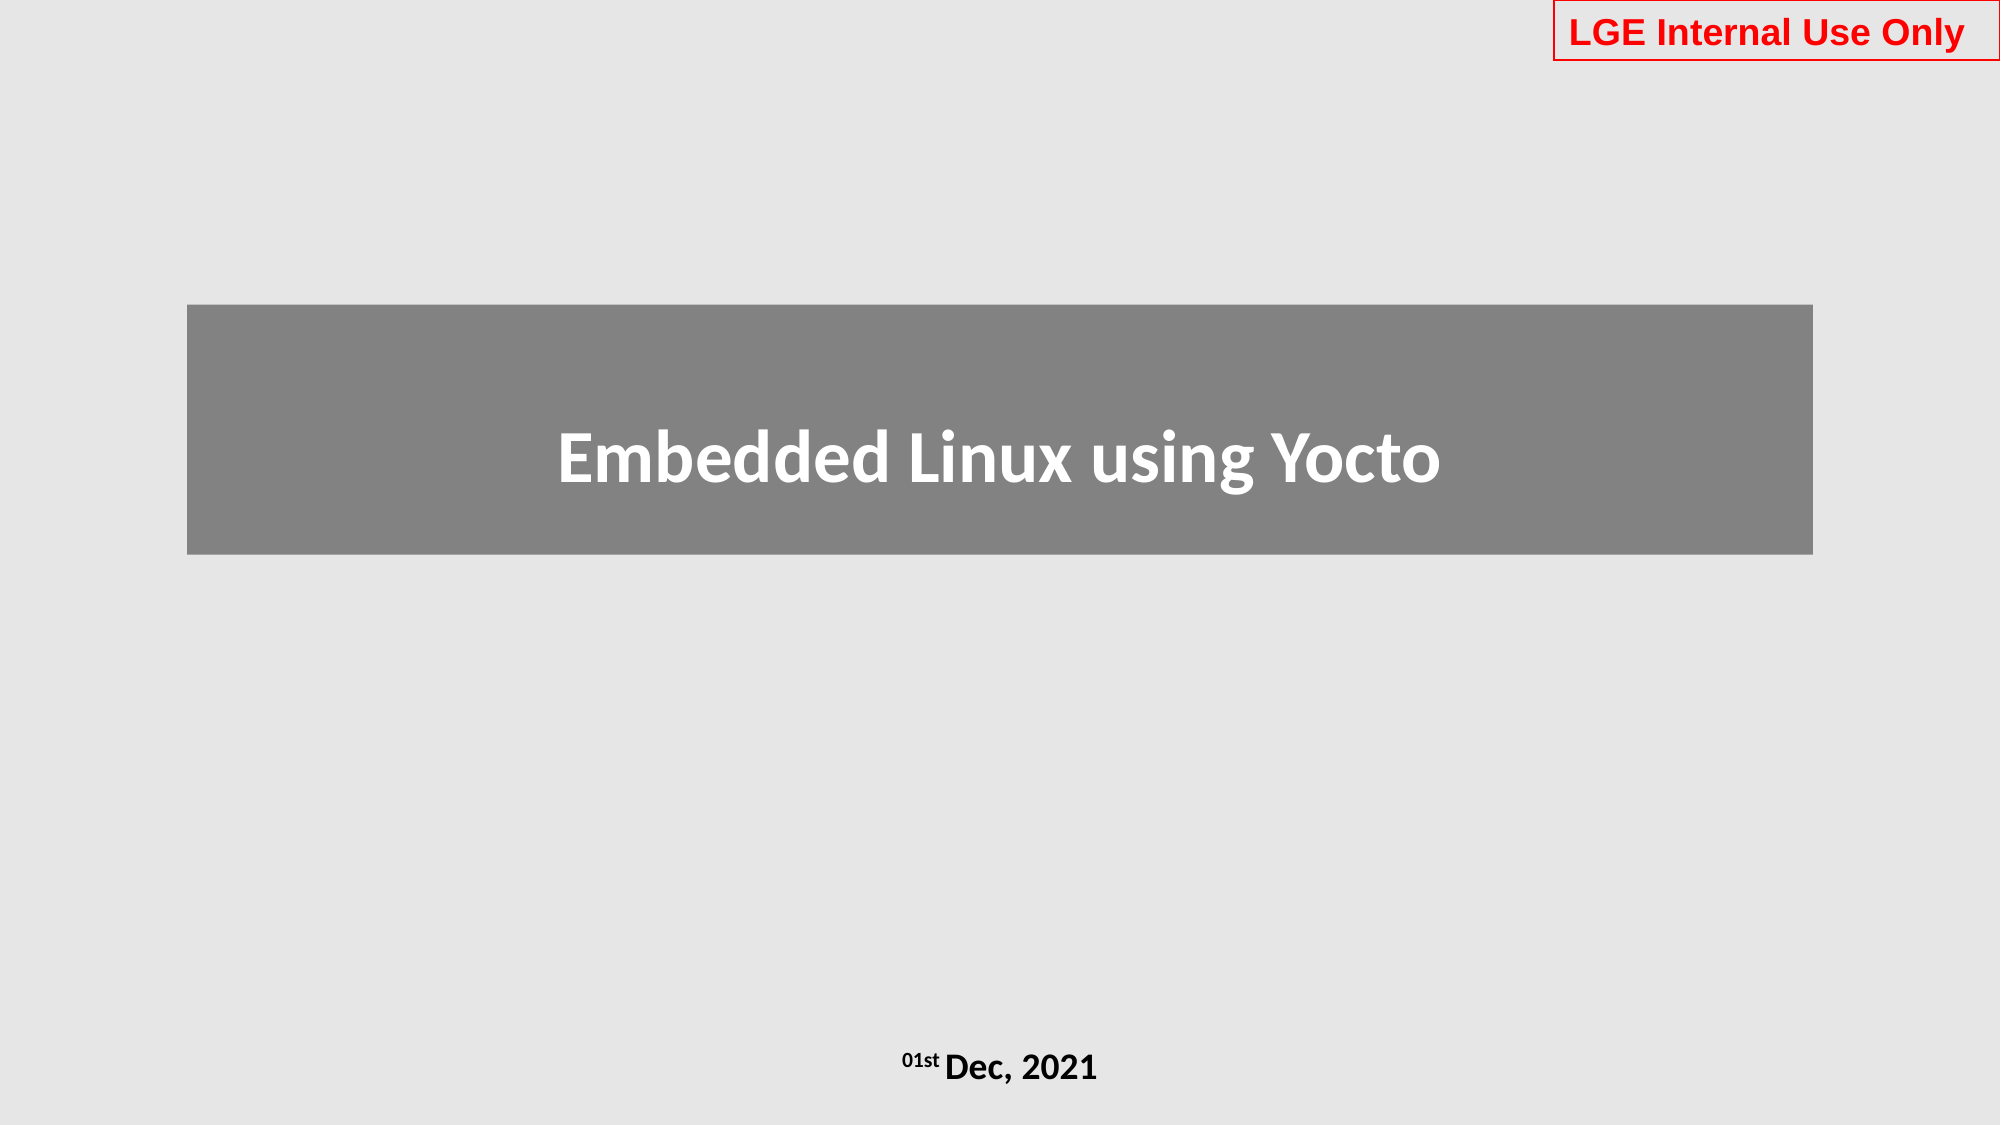

LGE Internal Use Only
Embedded Linux using Yocto
01st Dec, 2021